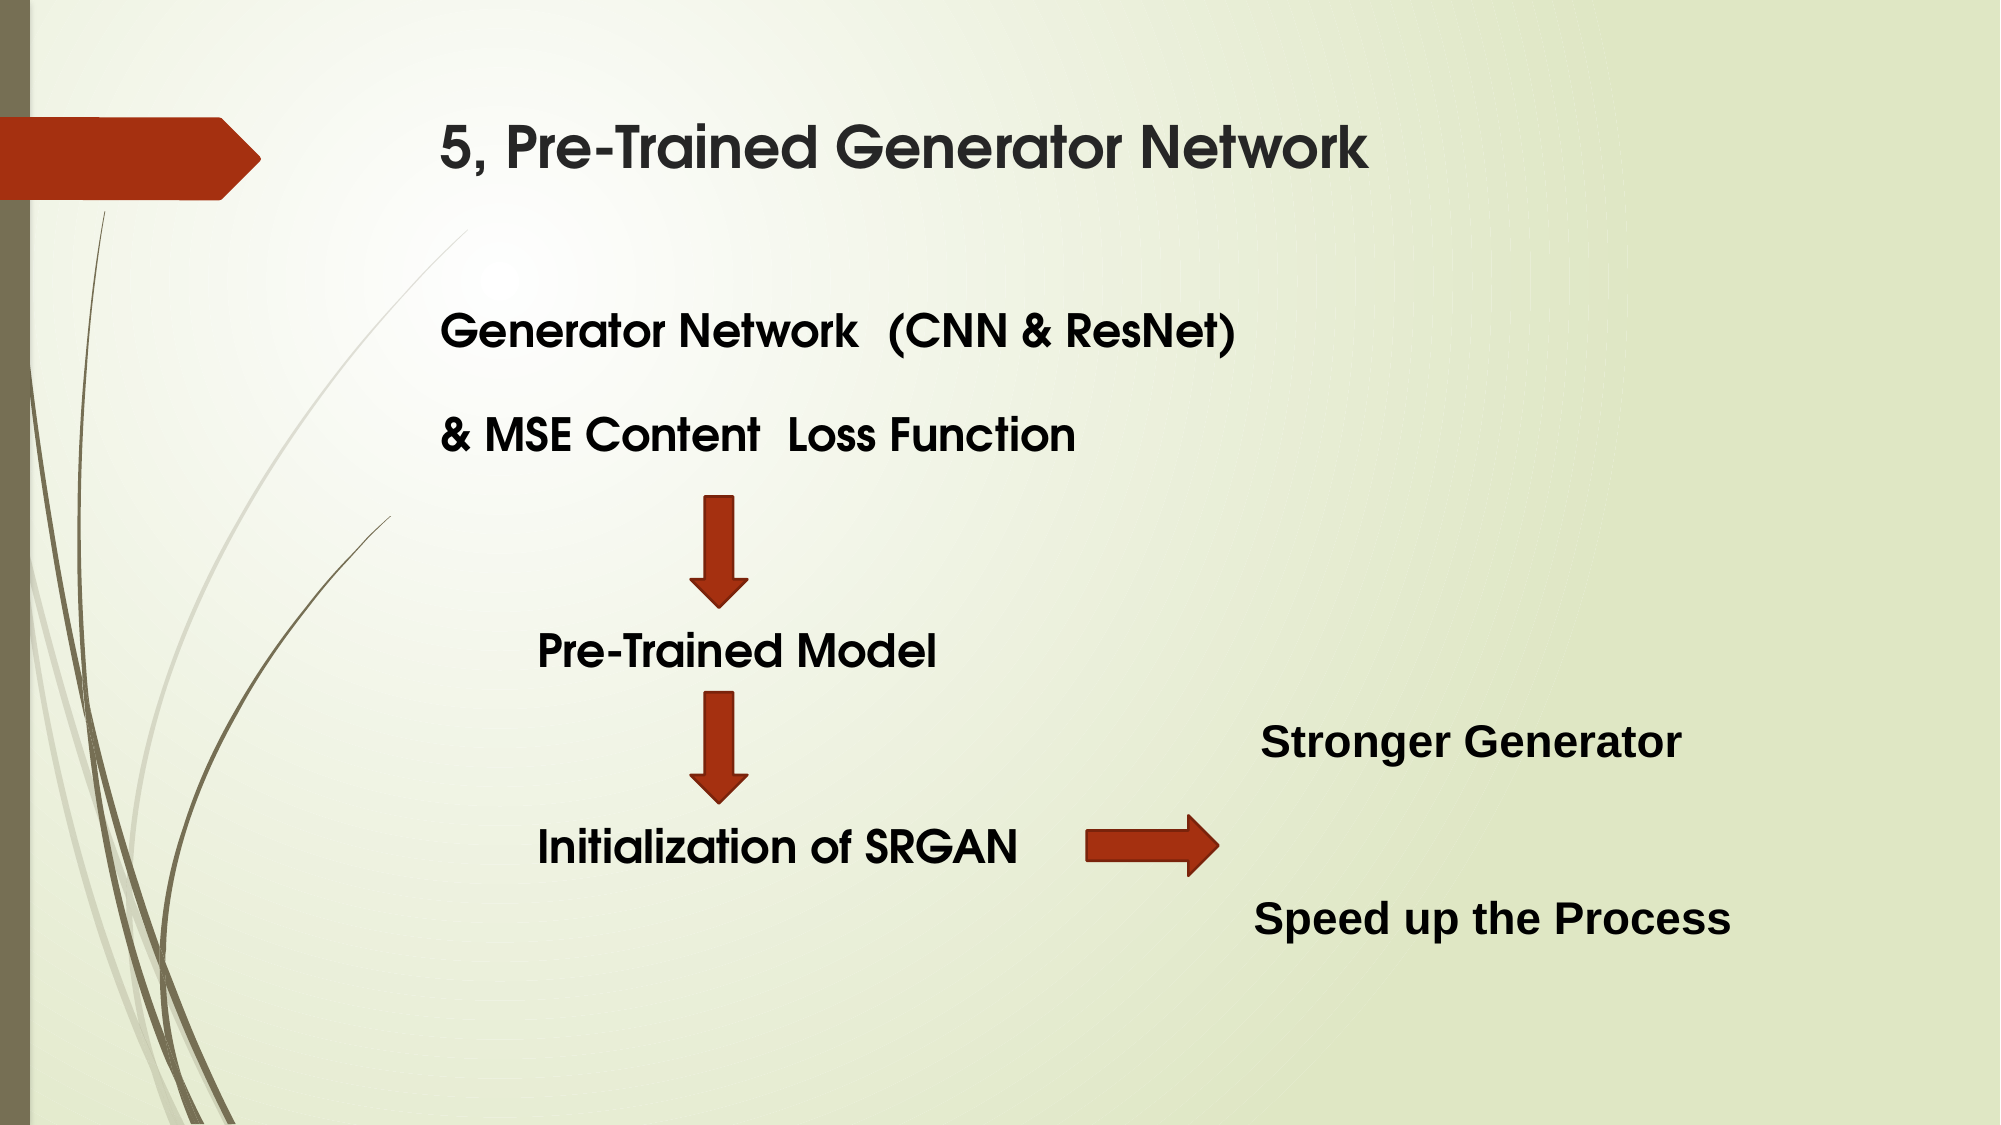

# 5, Pre-Trained Generator Network
Generator Network  (CNN & ResNet)
& MSE Content  Loss Function

Pre-Trained Model

Stronger Generator
Initialization of SRGAN

Speed up the Process